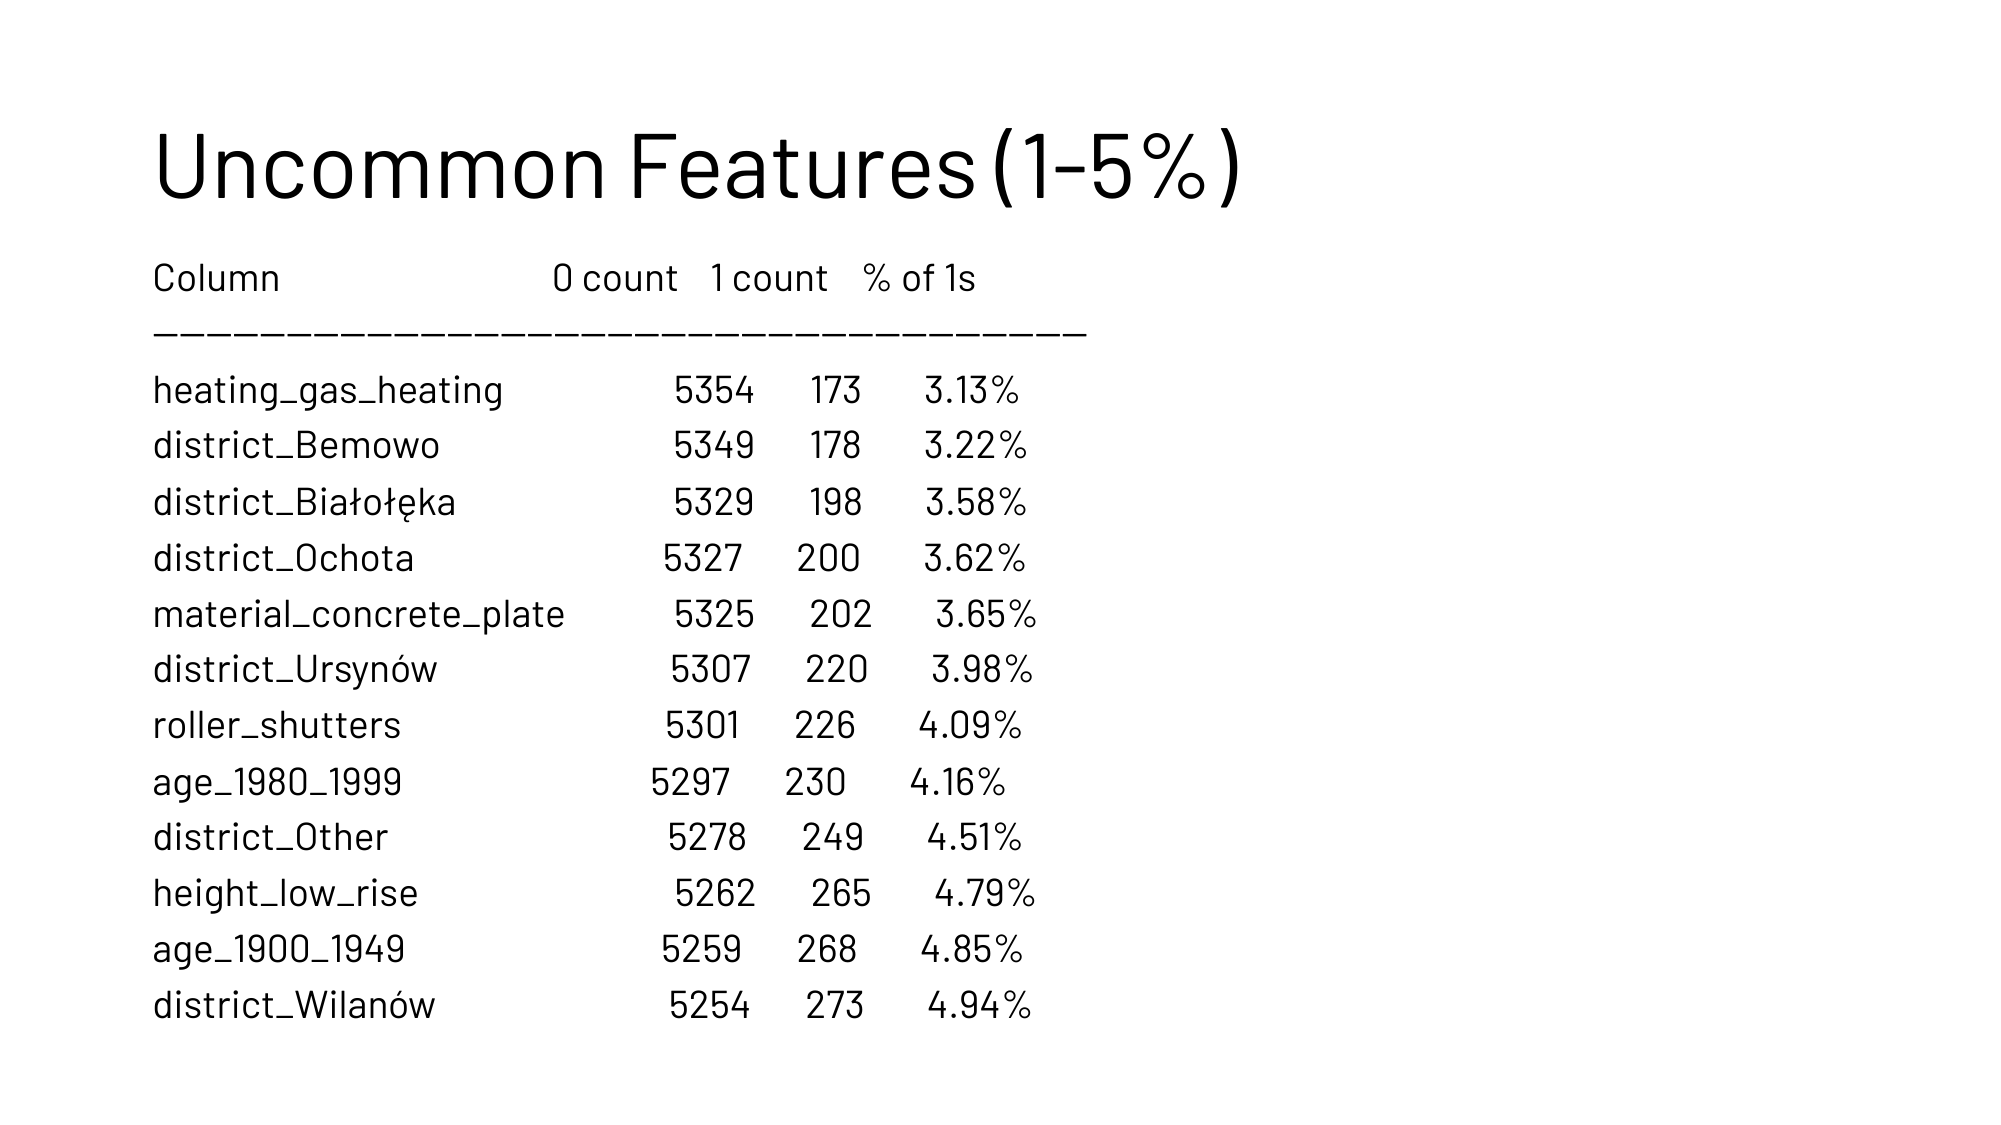

# Uncommon Features (1-5%)
Column                                   0 count    1 count    % of 1s
----------------------------------------------------------------------
heating_gas_heating                      5354       173        3.13%
district_Bemowo                              5349       178        3.22%
district_Białołęka                            5329       198        3.58%
district_Ochota                                5327       200        3.62%
material_concrete_plate              5325       202        3.65%
district_Ursynów                              5307       220        3.98%
roller_shutters                                  5301       226        4.09%
age_1980_1999                                5297       230        4.16%
district_Other                                    5278       249        4.51%
height_low_rise                                 5262       265        4.79%
age_1900_1949                                 5259       268        4.85%
district_Wilanów                              5254       273        4.94%